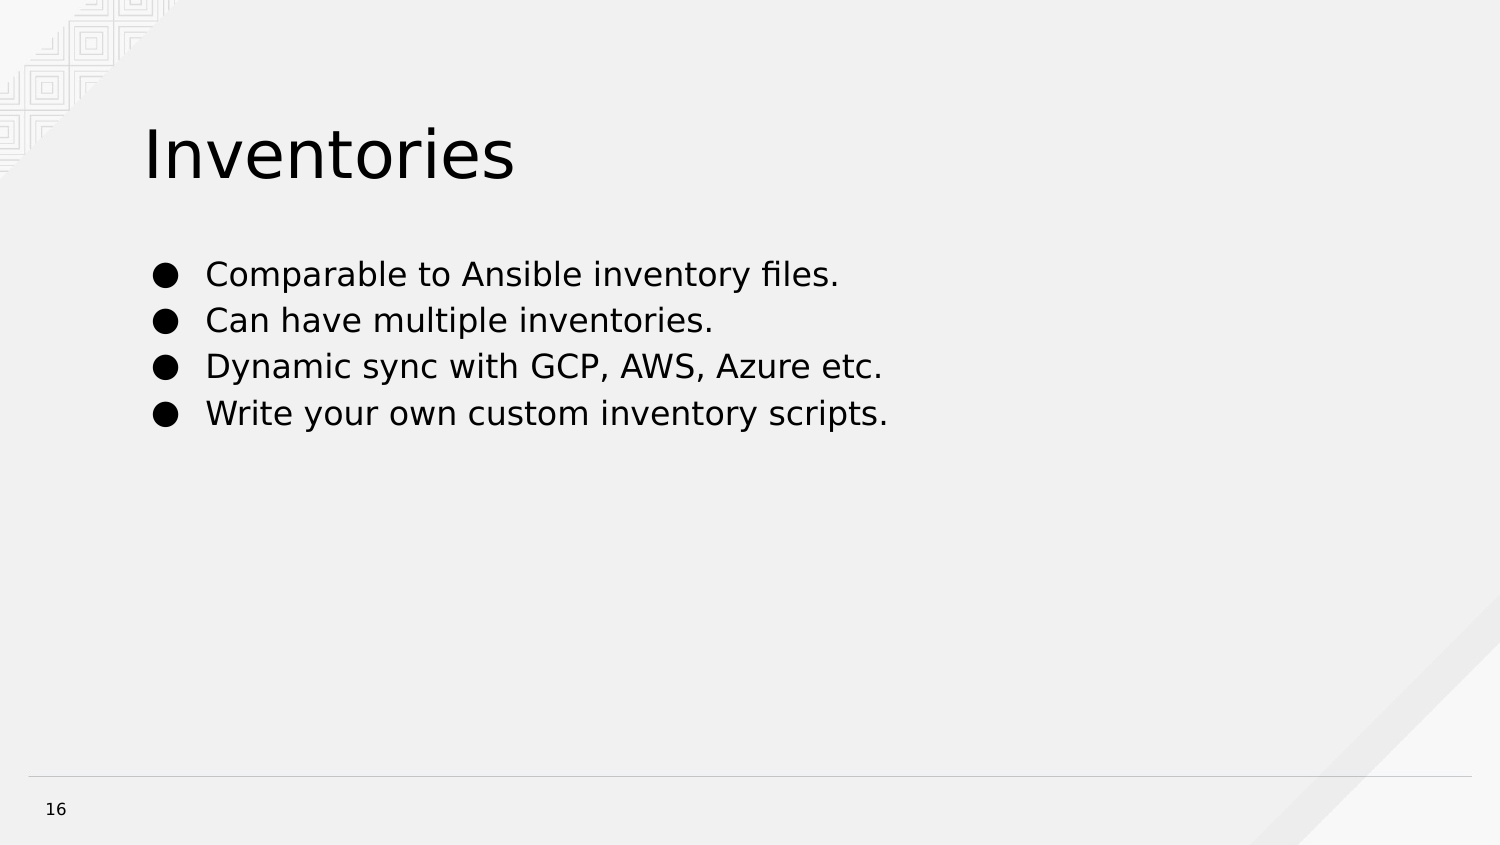

# Inventories
Comparable to Ansible inventory files.
Can have multiple inventories.
Dynamic sync with GCP, AWS, Azure etc.
Write your own custom inventory scripts.
16